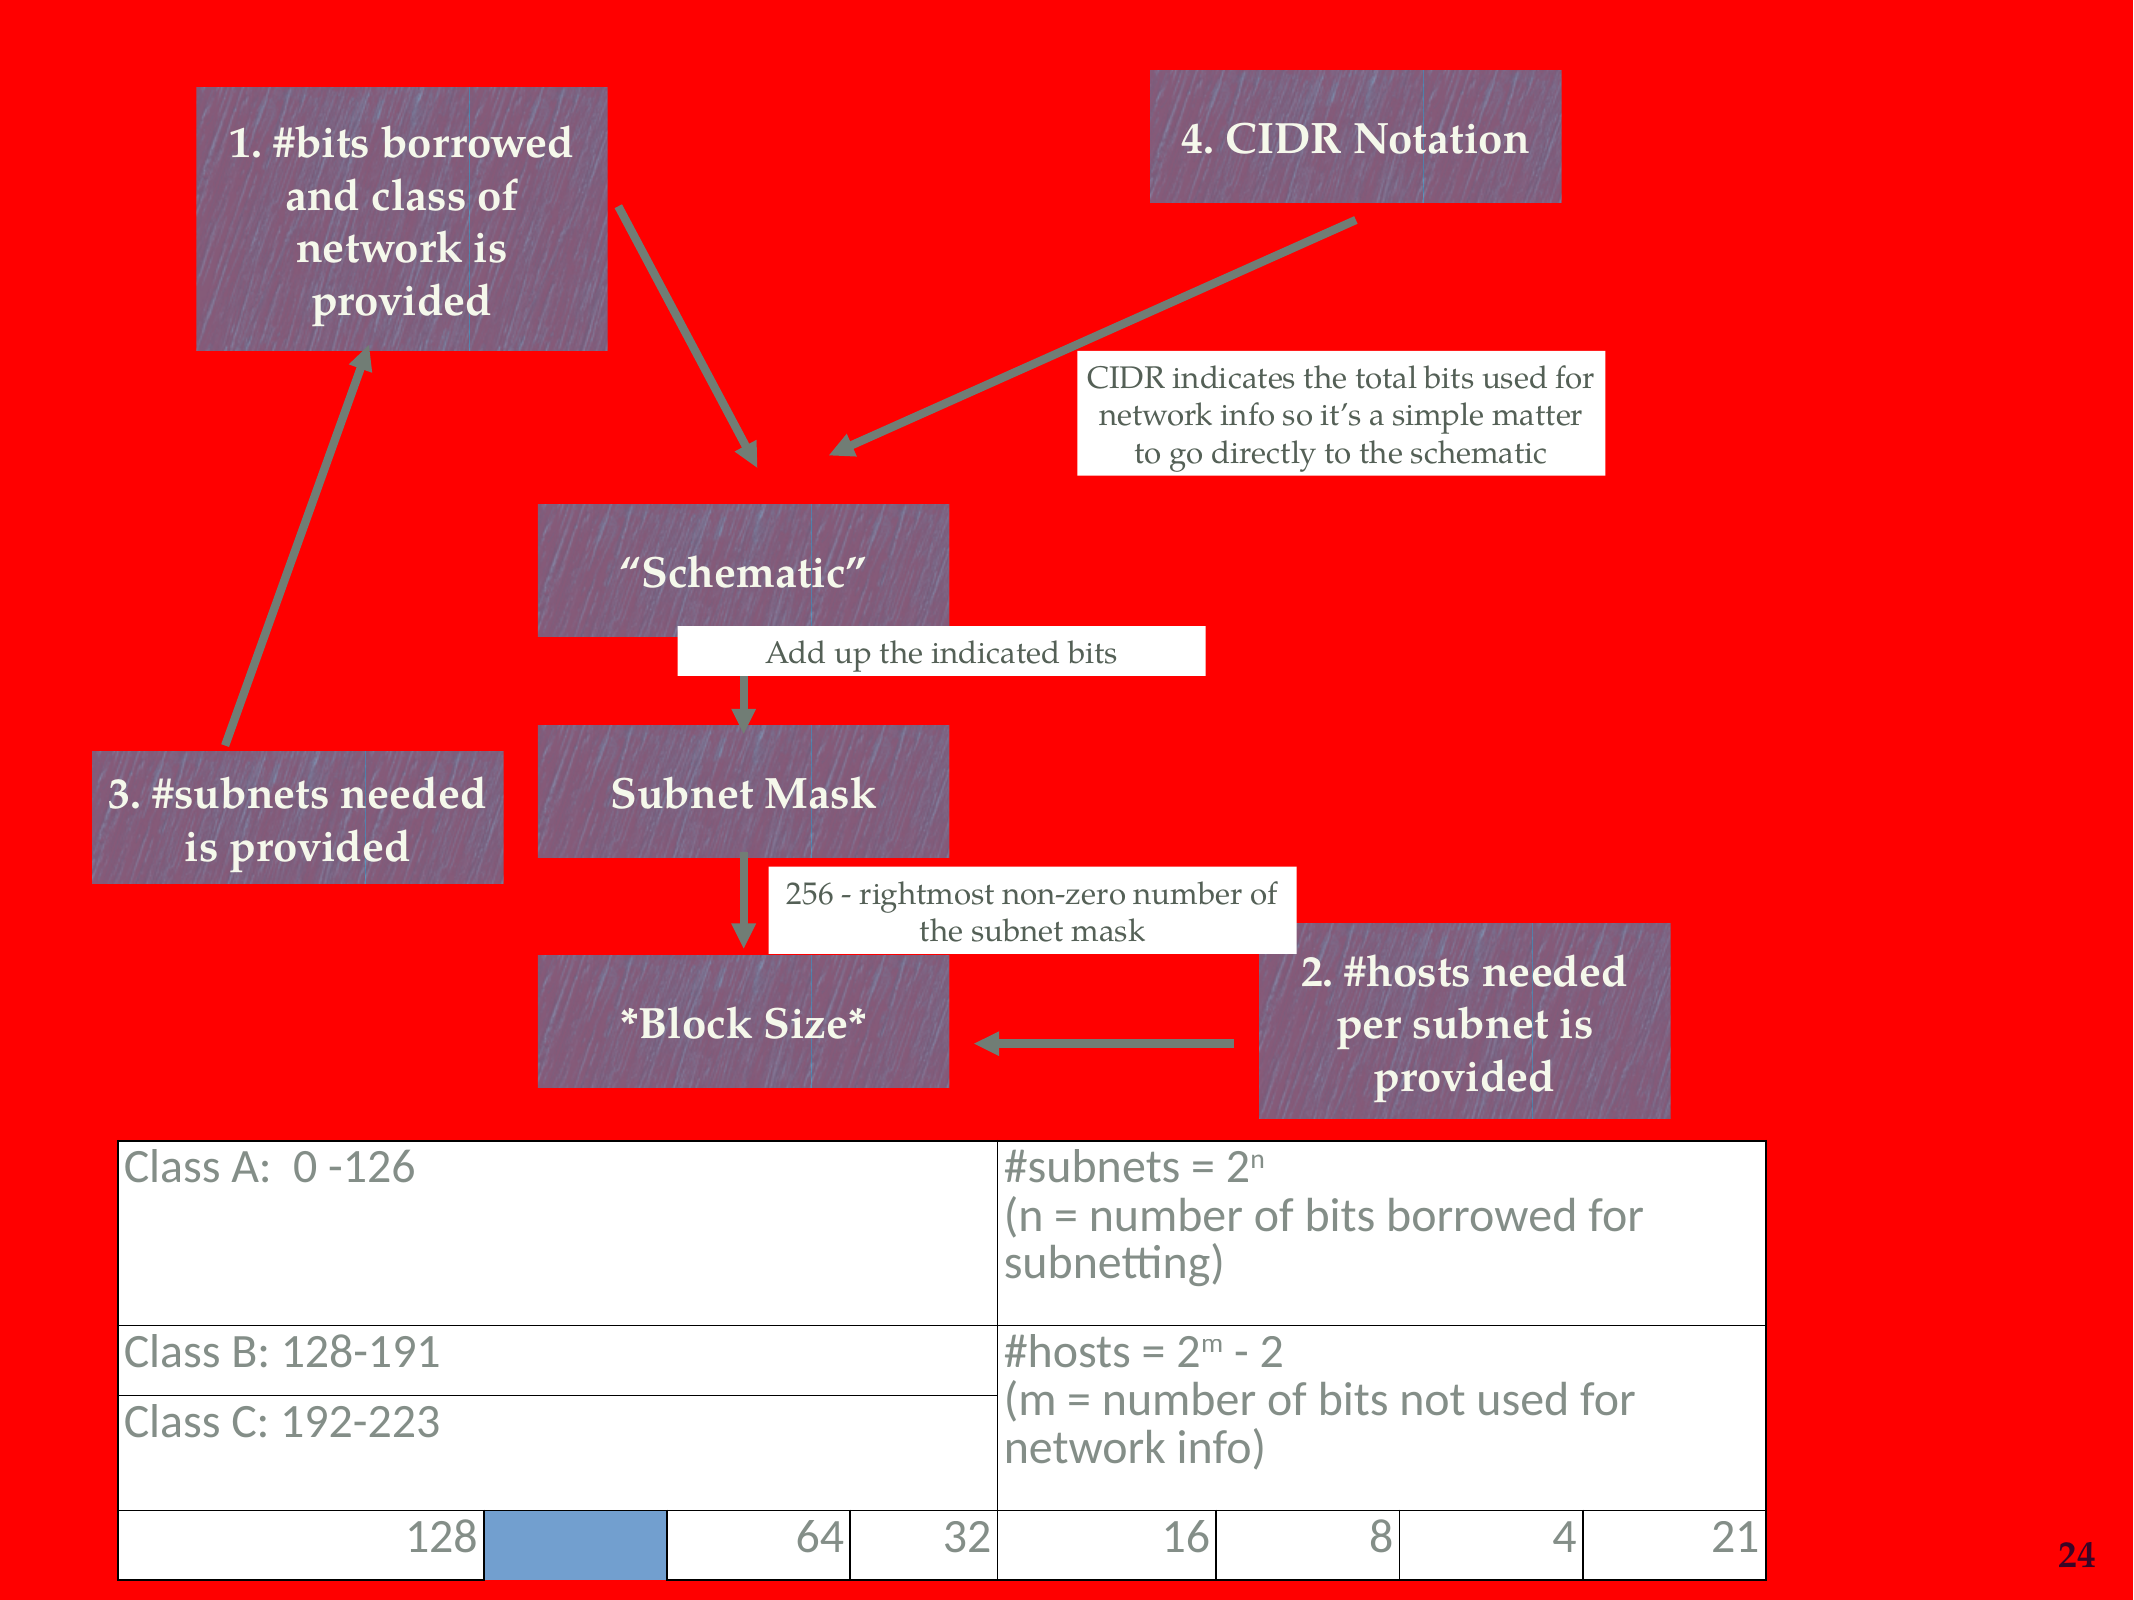

4. CIDR Notation
1. #bits borrowed and class of network is provided

CIDR indicates the total bits used for network info so it’s a simple matter to go directly to the schematic
“Schematic”
Add up the indicated bits

Subnet Mask
3. #subnets needed is provided

256 - rightmost non-zero number of the subnet mask
2. #hosts needed per subnet is provided
*Block Size*

| Class A: 0 -126 |  |  |  |  | #subnets = 2n (n = number of bits borrowed for subnetting) |  |  |  |
| --- | --- | --- | --- | --- | --- | --- | --- | --- |
| Class B: 128-191 |  |  |  |  | #hosts = 2m - 2 (m = number of bits not used for network info) |  |  |  |
| Class C: 192-223 |  |  |  |  |  |  |  |  |
| 128 |  | 64 | 32 | 16 | 8 | 4 | 2 | 1 |
24